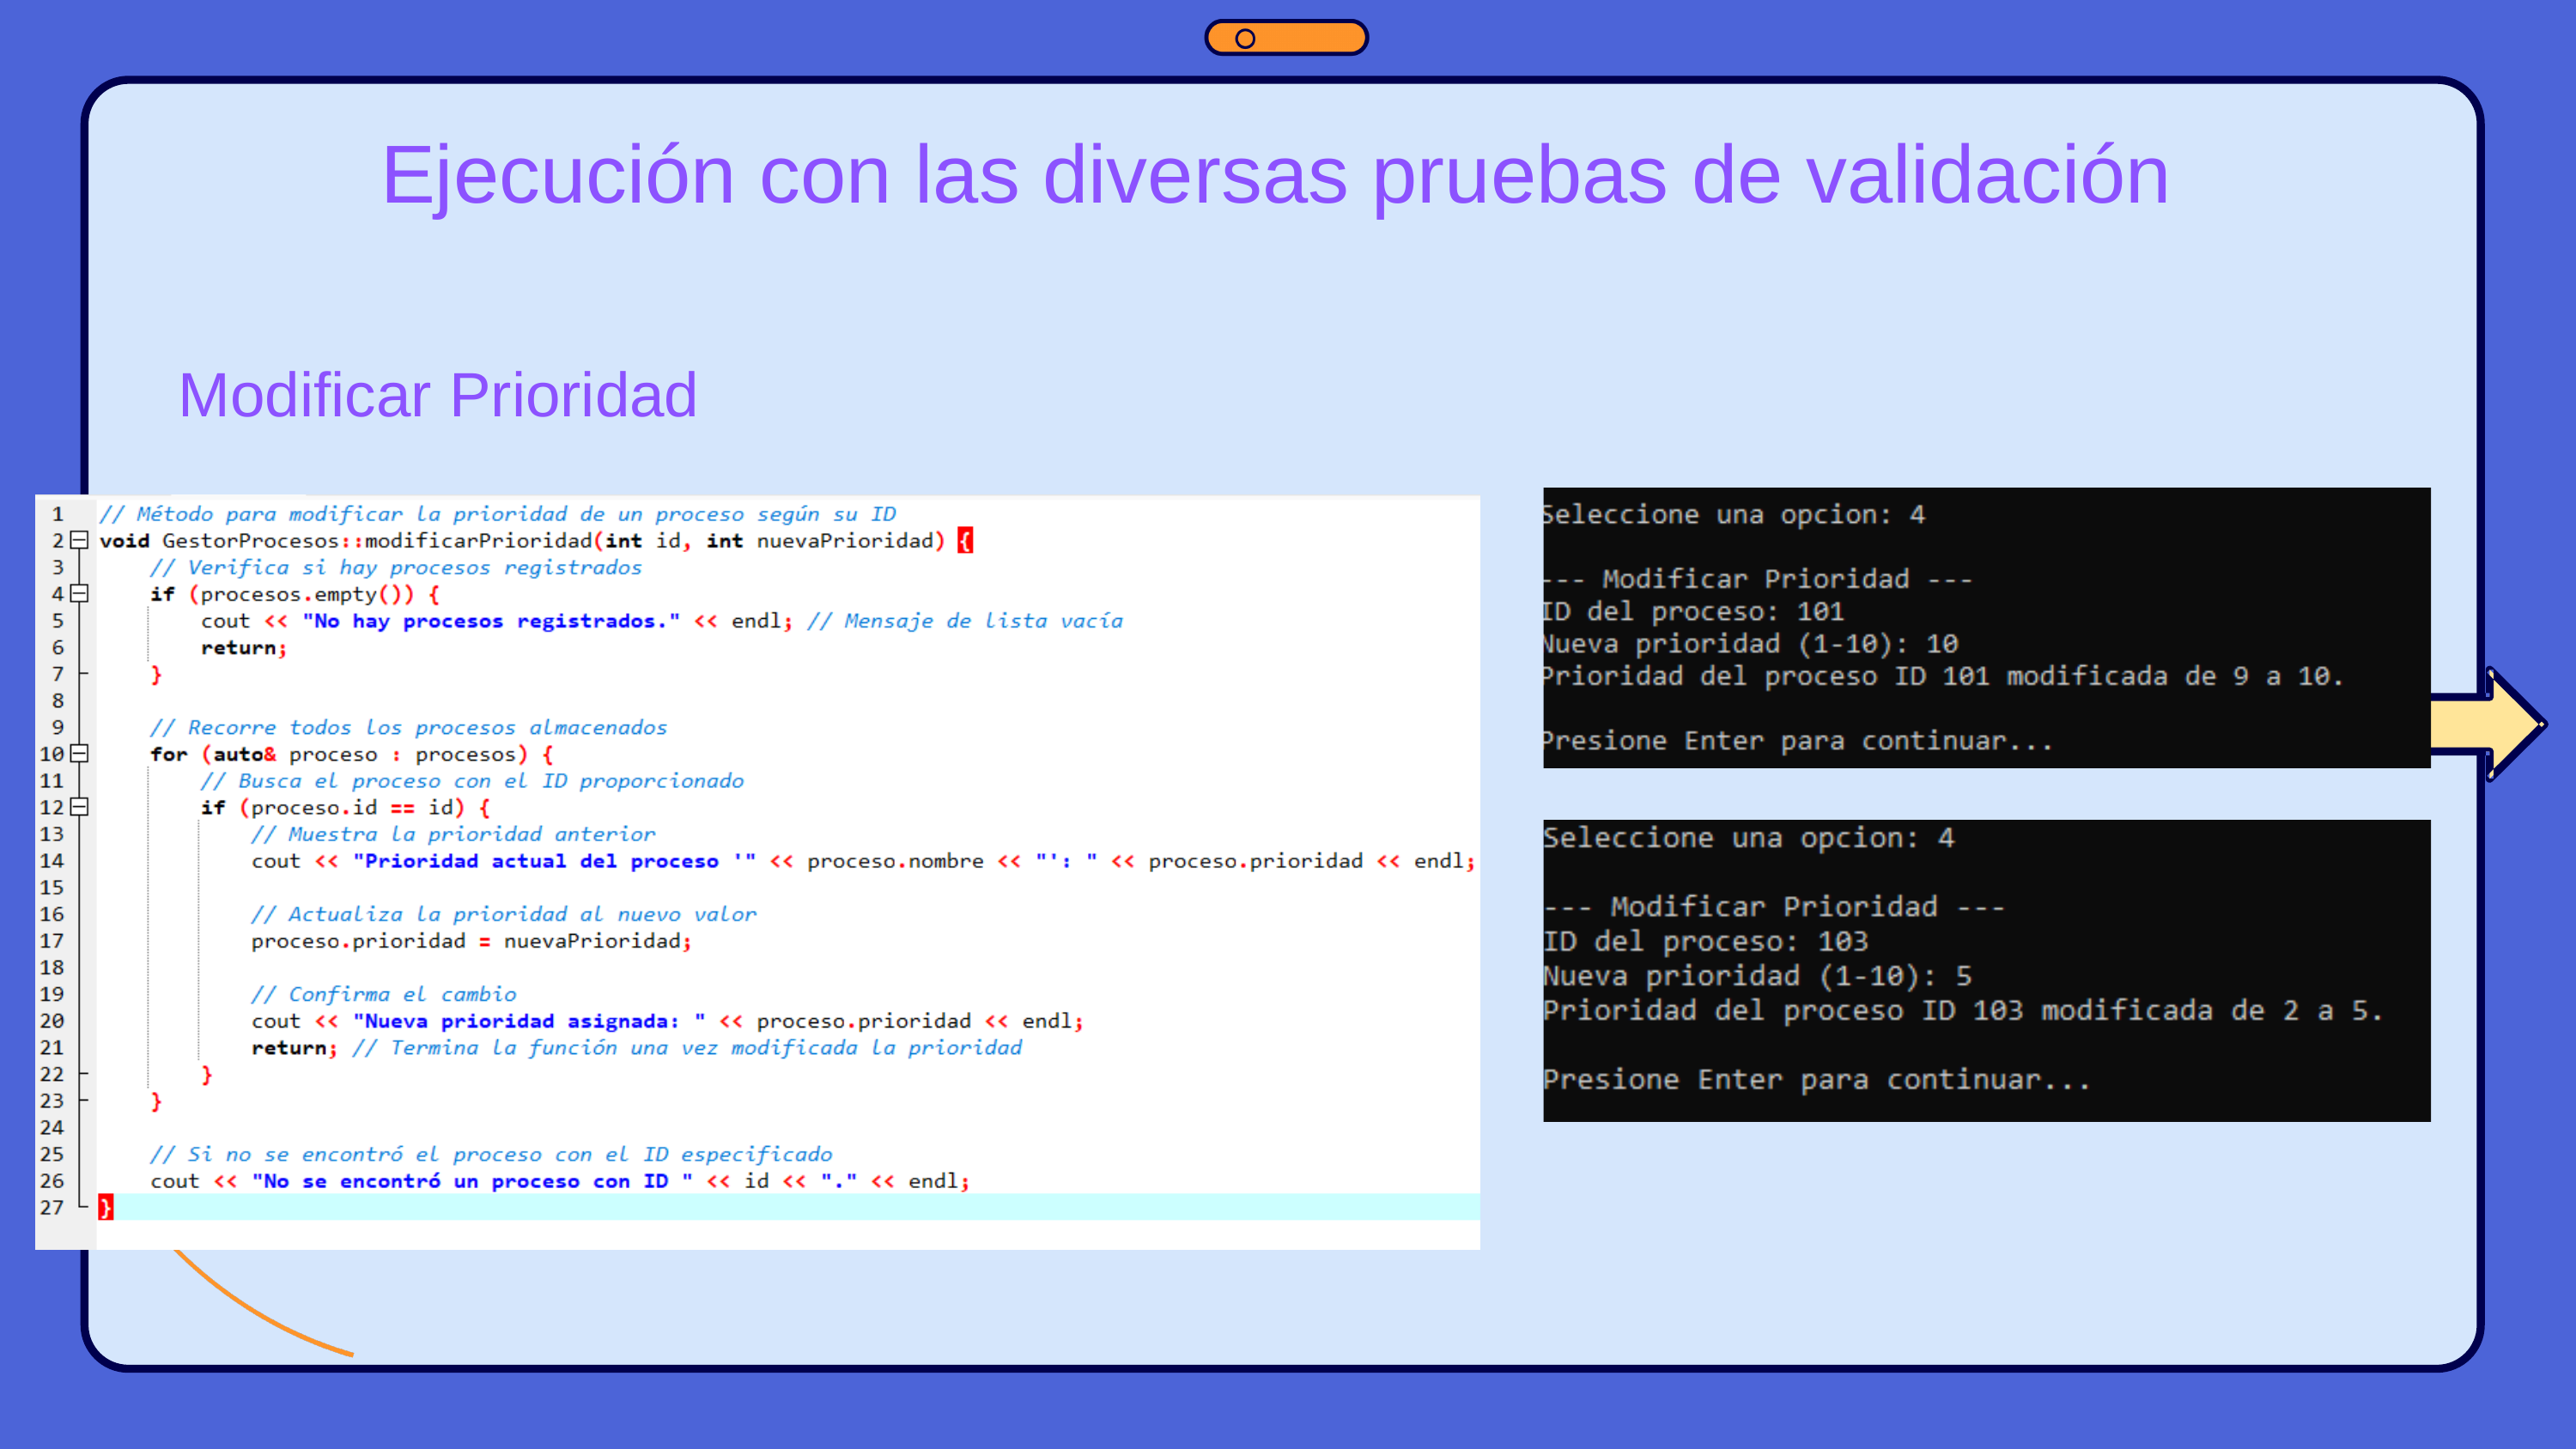

Ejecución con las diversas pruebas de validación
 Modificar Prioridad